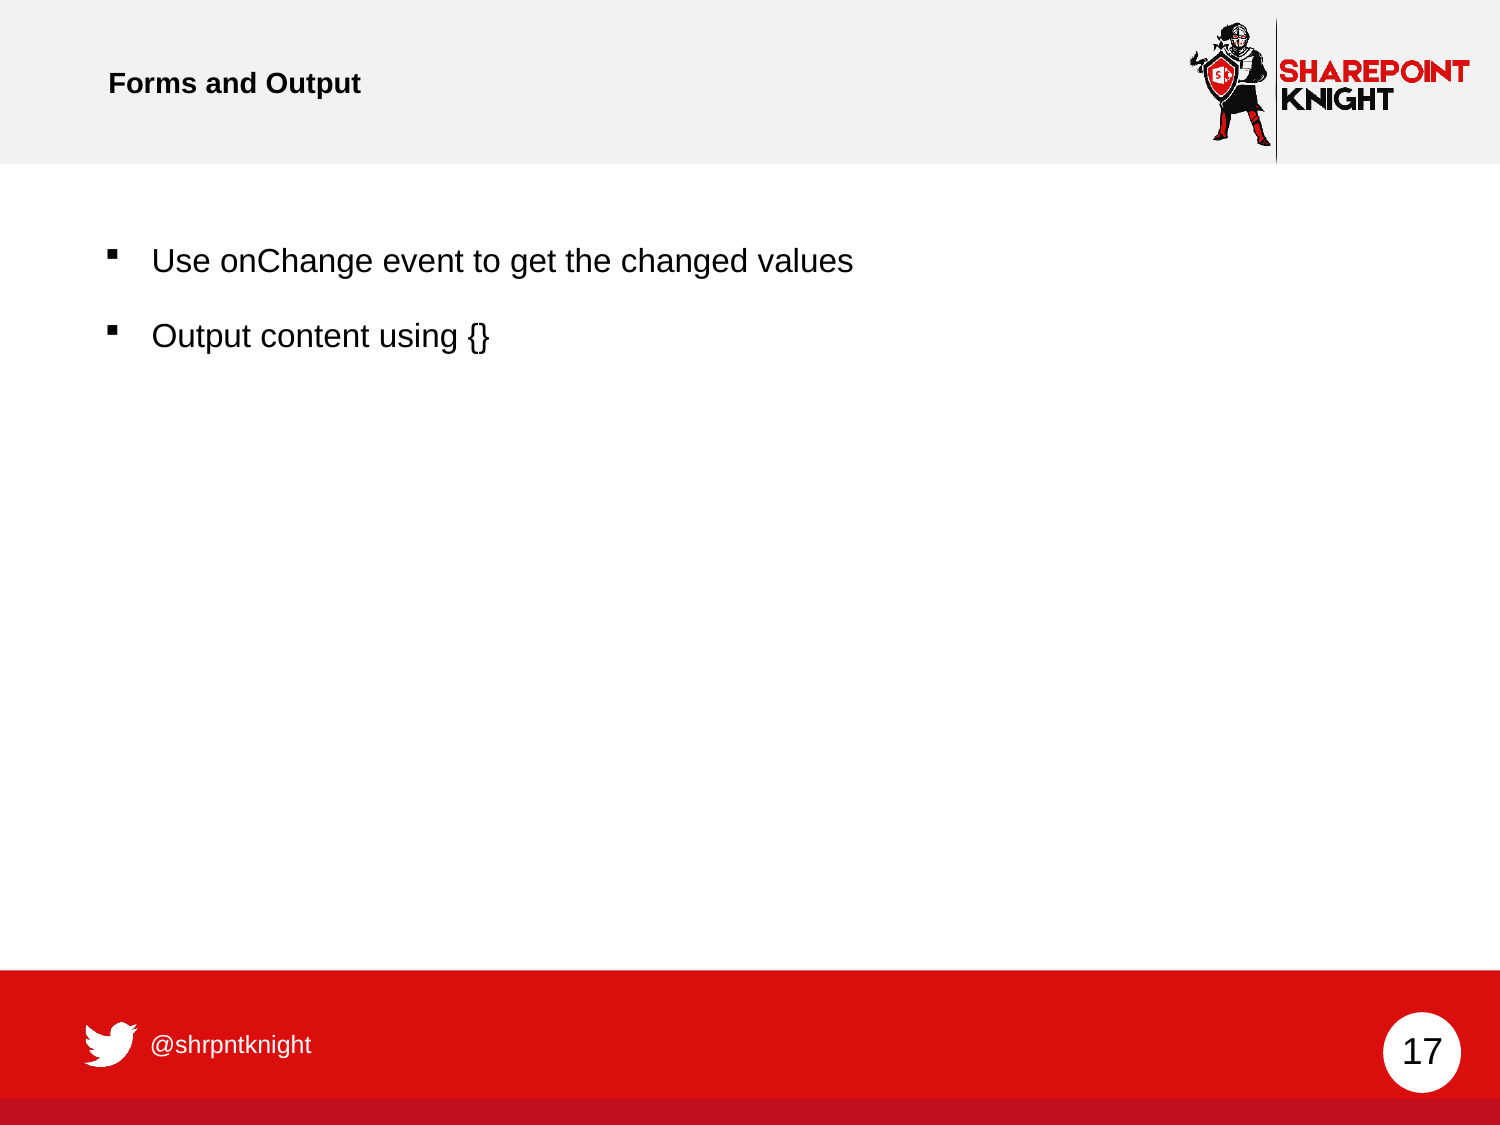

# Forms and Output
Use onChange event to get the changed values
Output content using {}
17